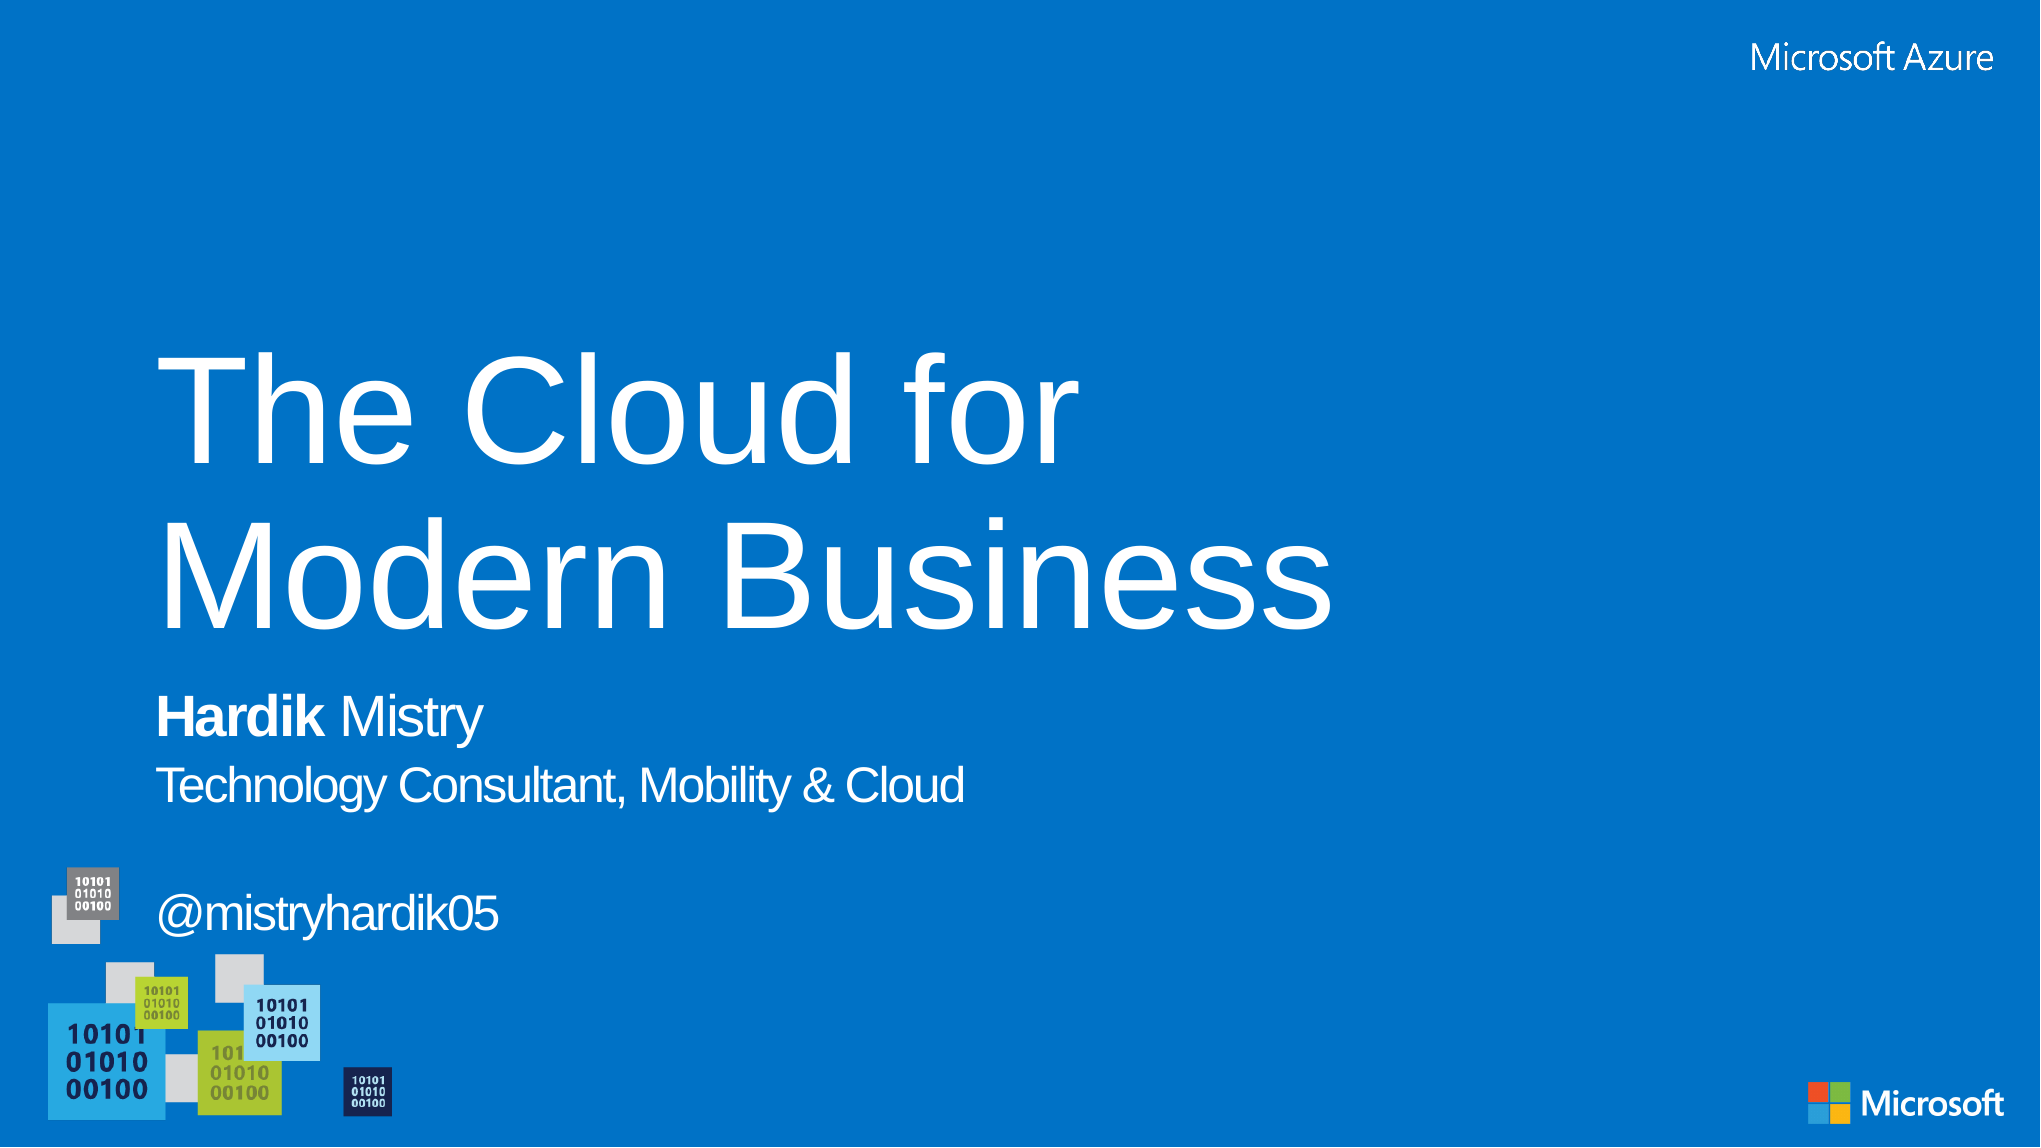

# The Cloud for Modern Business
Hardik Mistry
Technology Consultant, Mobility & Cloud

@mistryhardik05